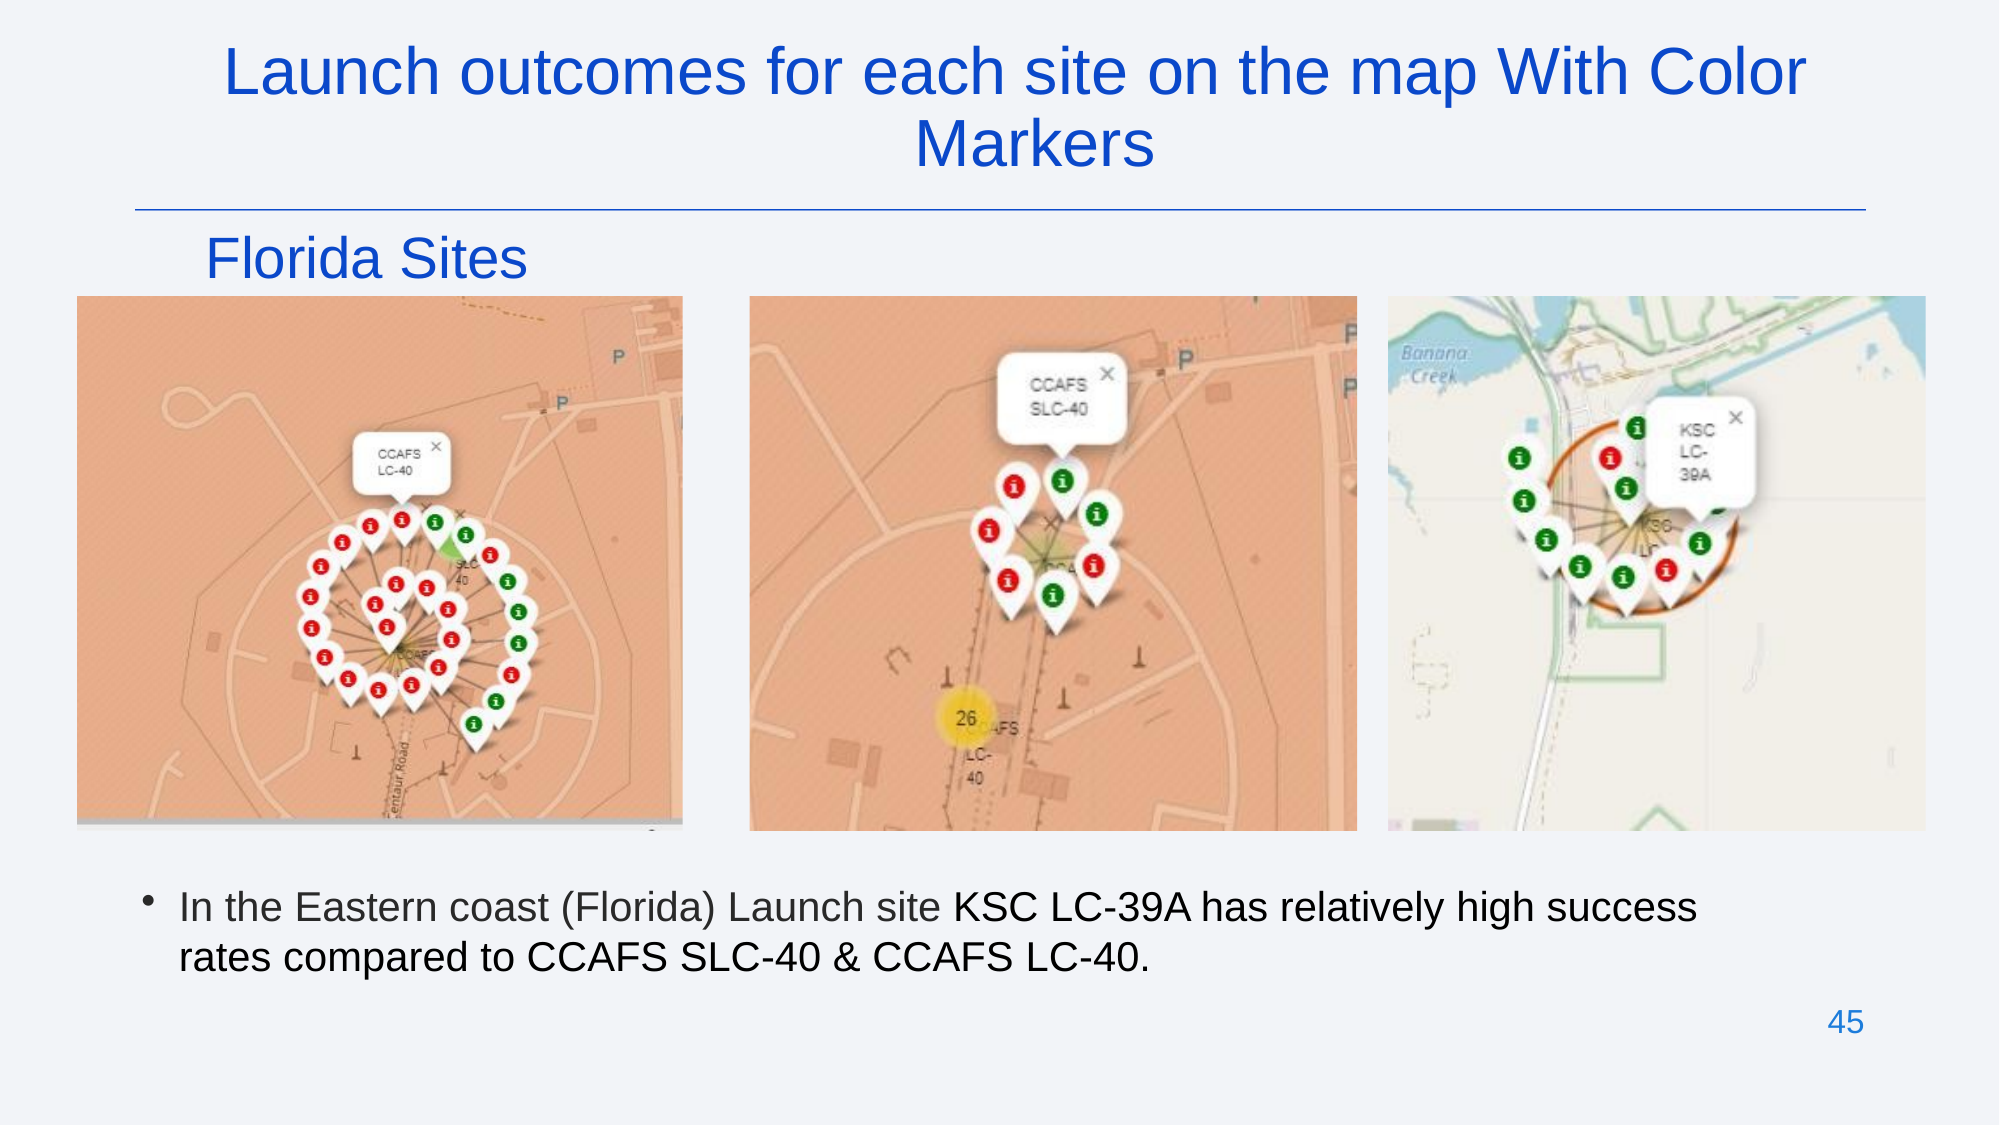

# Launch outcomes for each site on the map With Color  Markers
Florida Sites

In the Eastern coast (Florida) Launch site KSC LC-39A has relatively high success
rates compared to CCAFS SLC-40 & CCAFS LC-40.
45